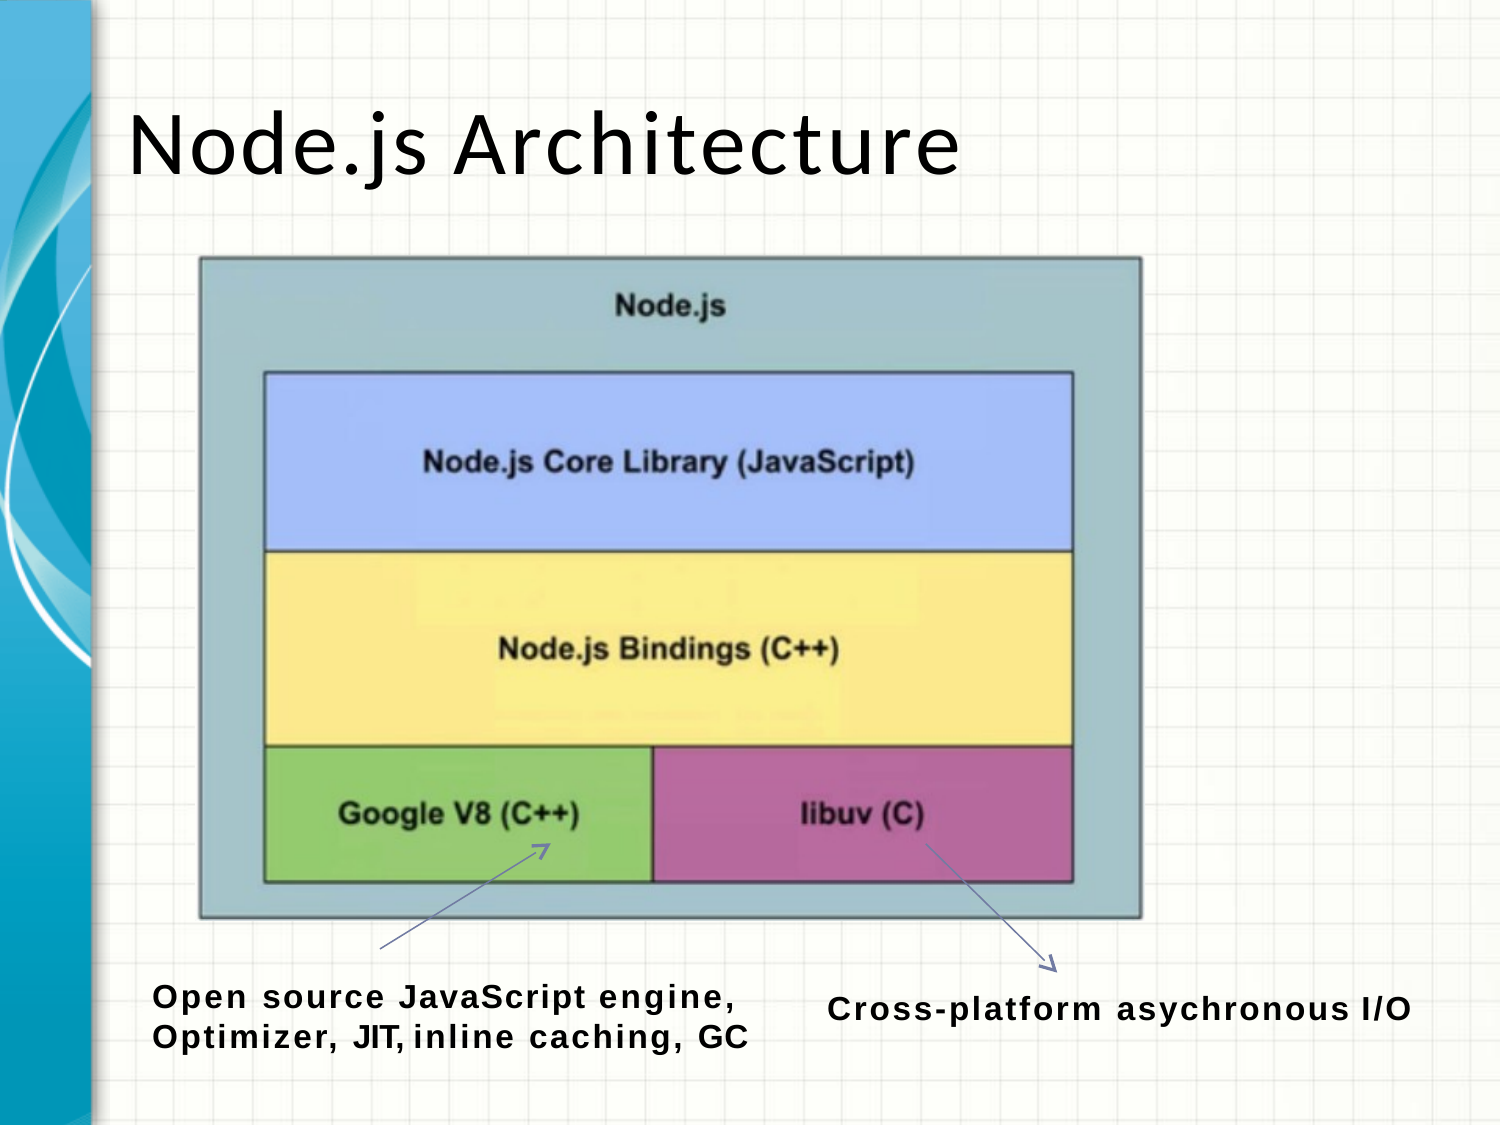

# Node.js Architecture

Open source JavaScript engine,  Optimizer, JIT, inline caching, GC
Cross-platform asychronous I/O